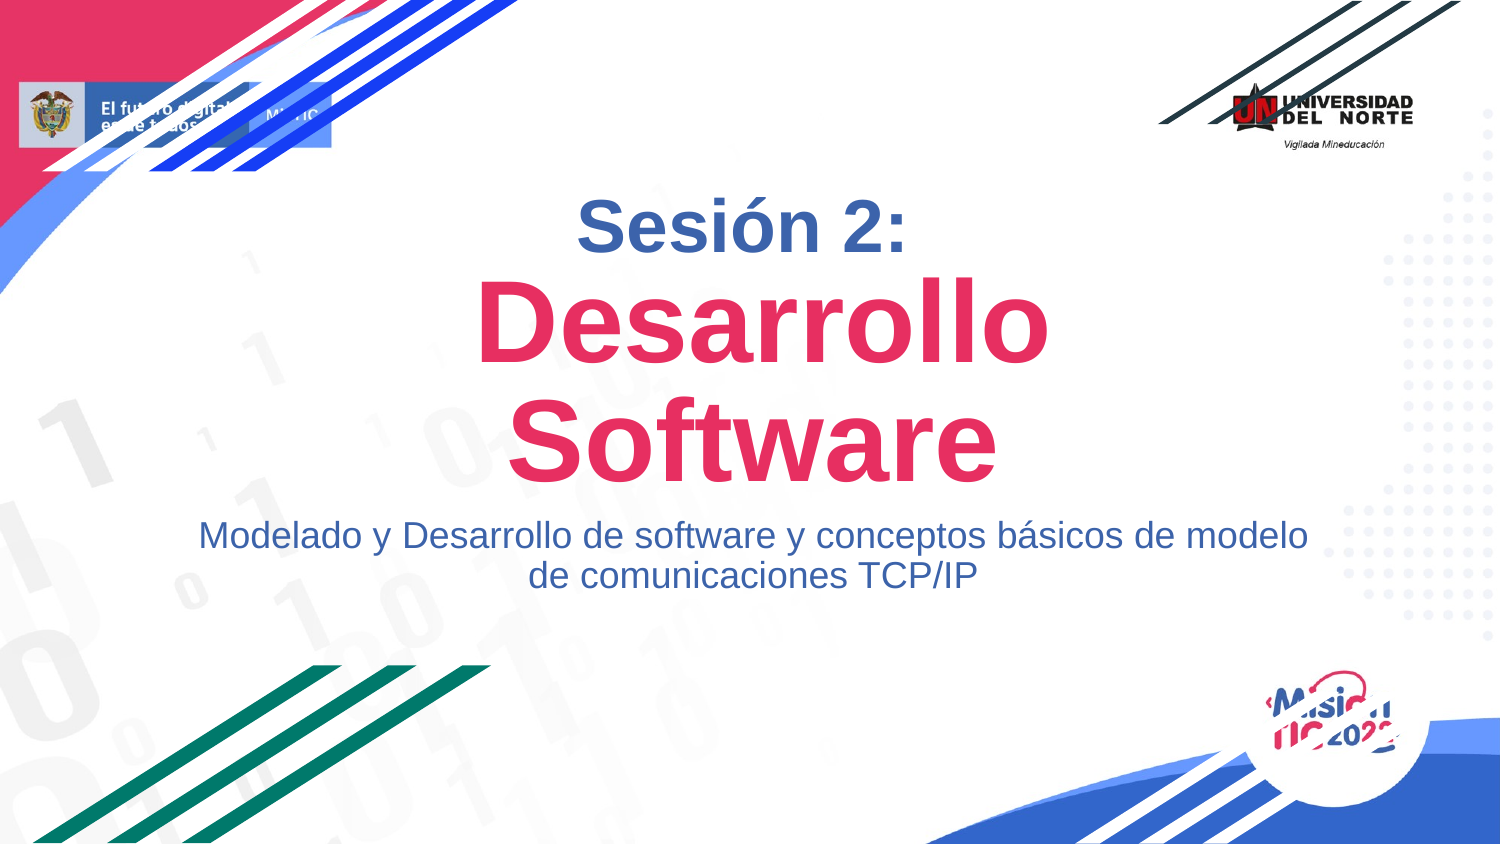

# Sesión 2:
 Desarrollo Software
Modelado y Desarrollo de software y conceptos básicos de modelo de comunicaciones TCP/IP